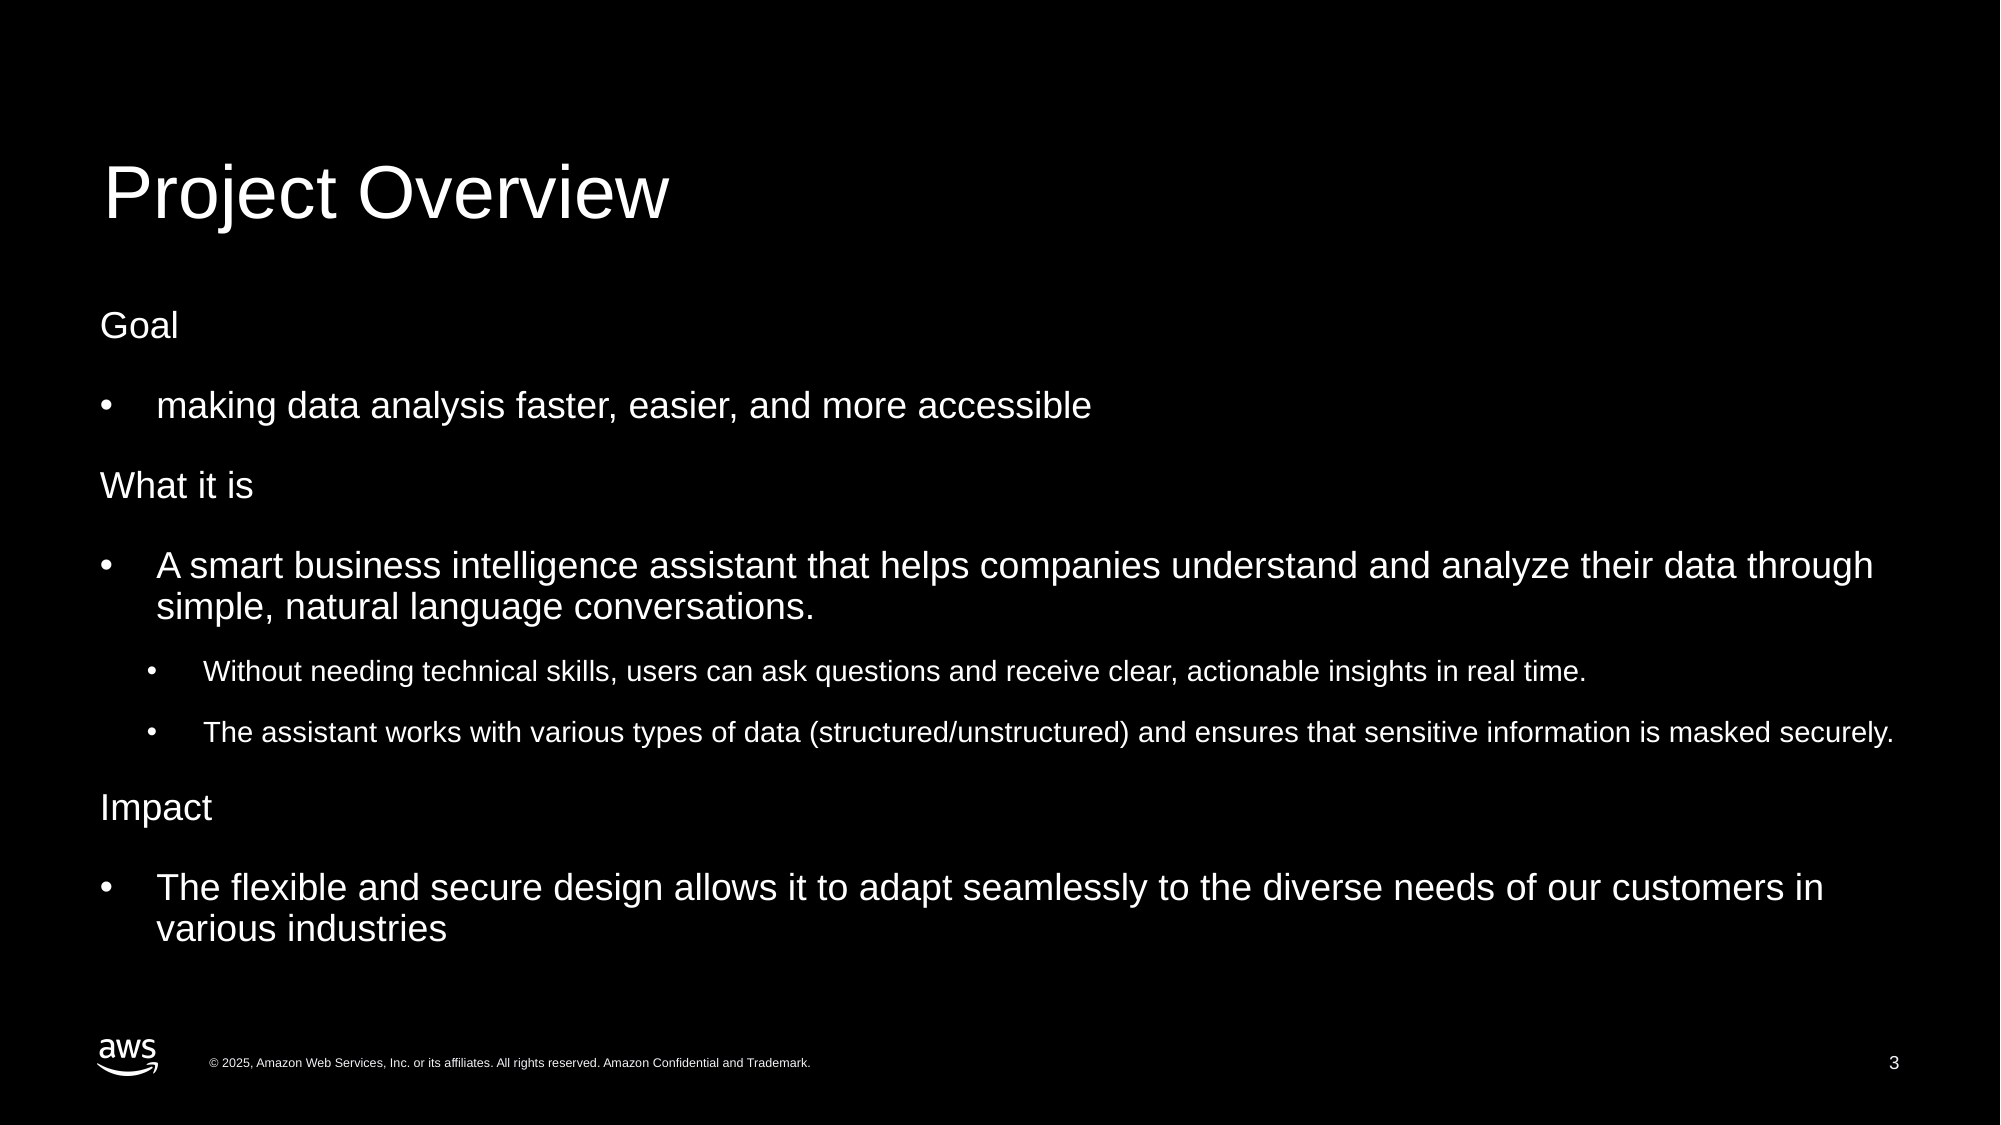

# Project Overview
Goal
making data analysis faster, easier, and more accessible
What it is
A smart business intelligence assistant that helps companies understand and analyze their data through simple, natural language conversations.
Without needing technical skills, users can ask questions and receive clear, actionable insights in real time.
The assistant works with various types of data (structured/unstructured) and ensures that sensitive information is masked securely.
Impact
The flexible and secure design allows it to adapt seamlessly to the diverse needs of our customers in various industries